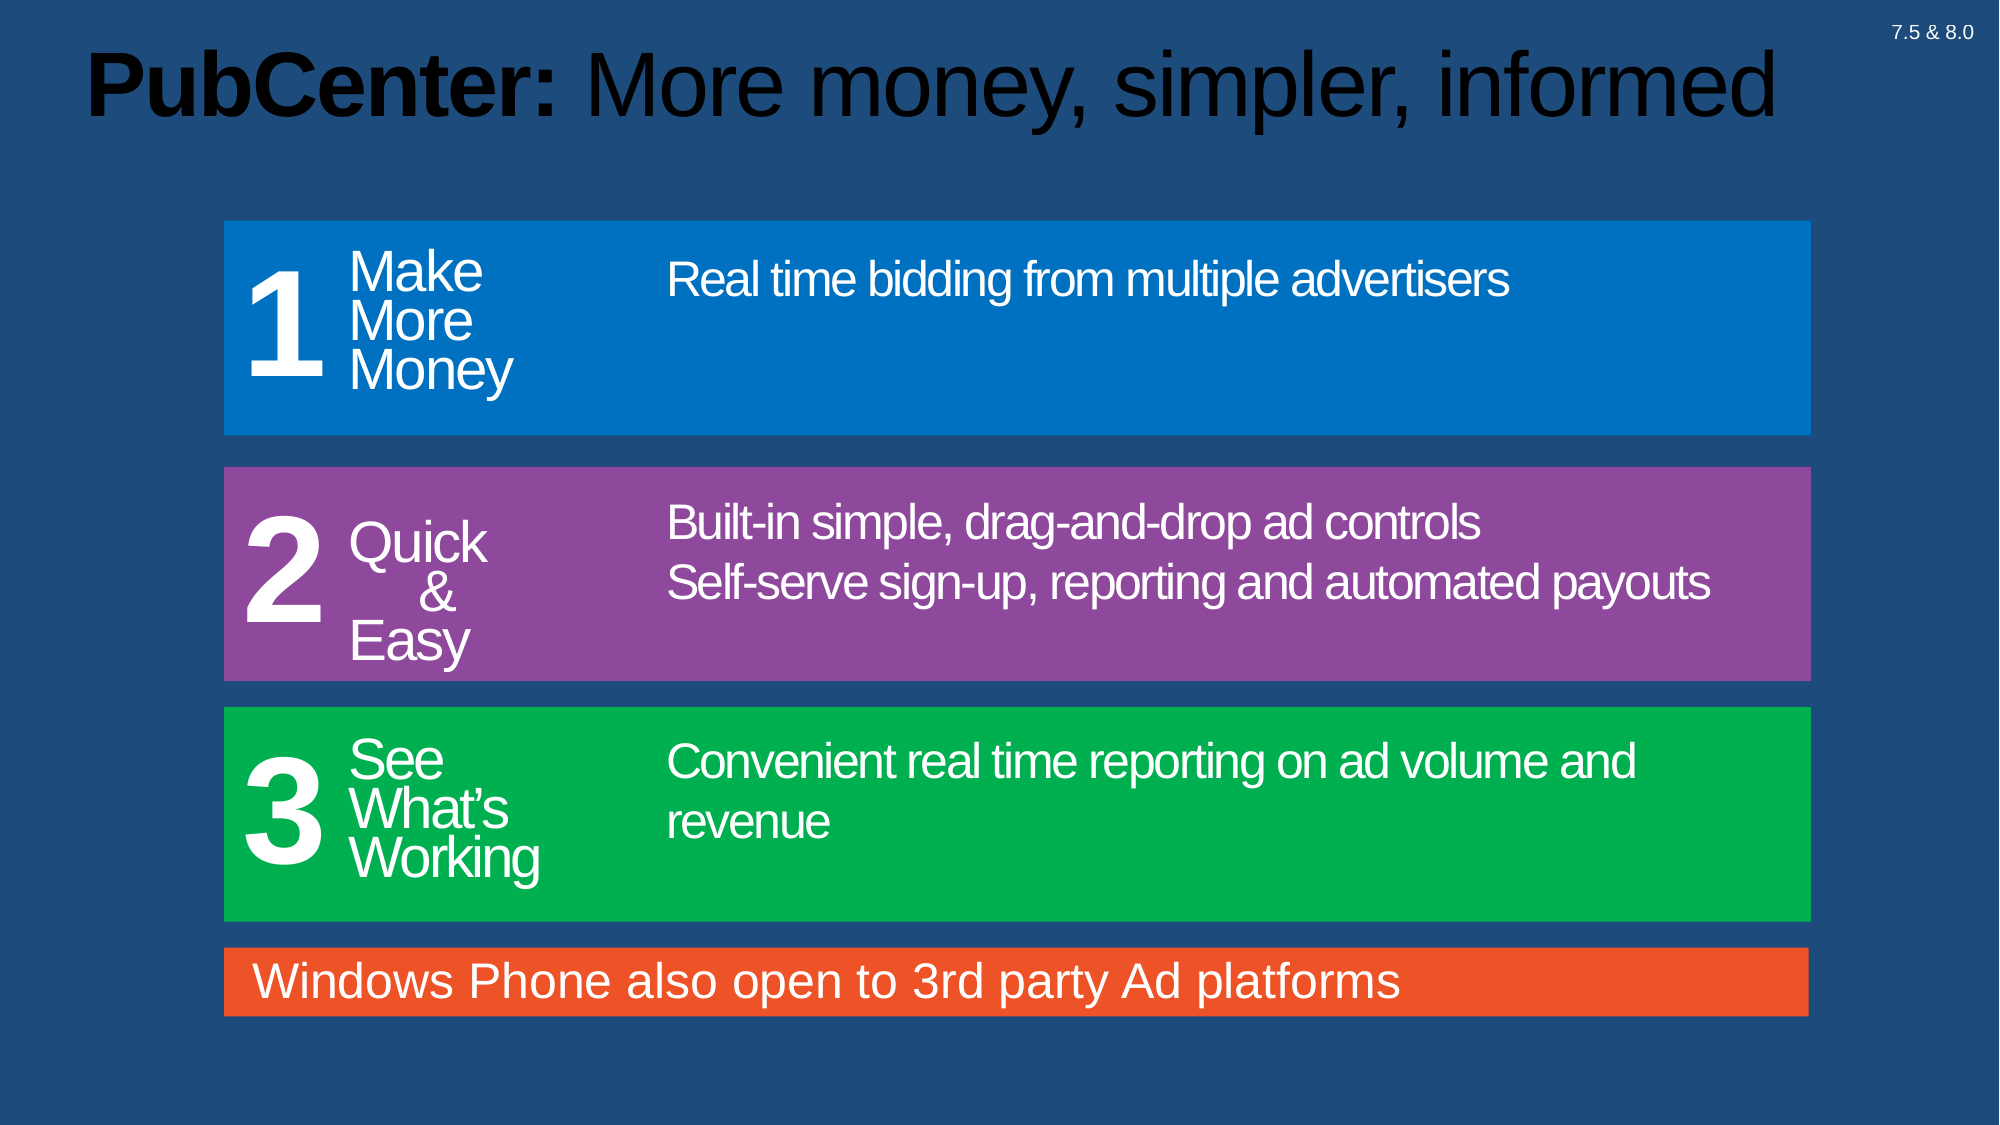

7.5 & 8.0
# PubCenter: More money, simpler, informed

1
Real time bidding from multiple advertisers
Make More  Money

Built-in simple, drag-and-drop ad controls
Self-serve sign-up, reporting and automated payouts
2
Quick           & Easy

Convenient real time reporting on ad volume and revenue
3
See What’s Working
  Windows Phone also open to 3rd party Ad platforms